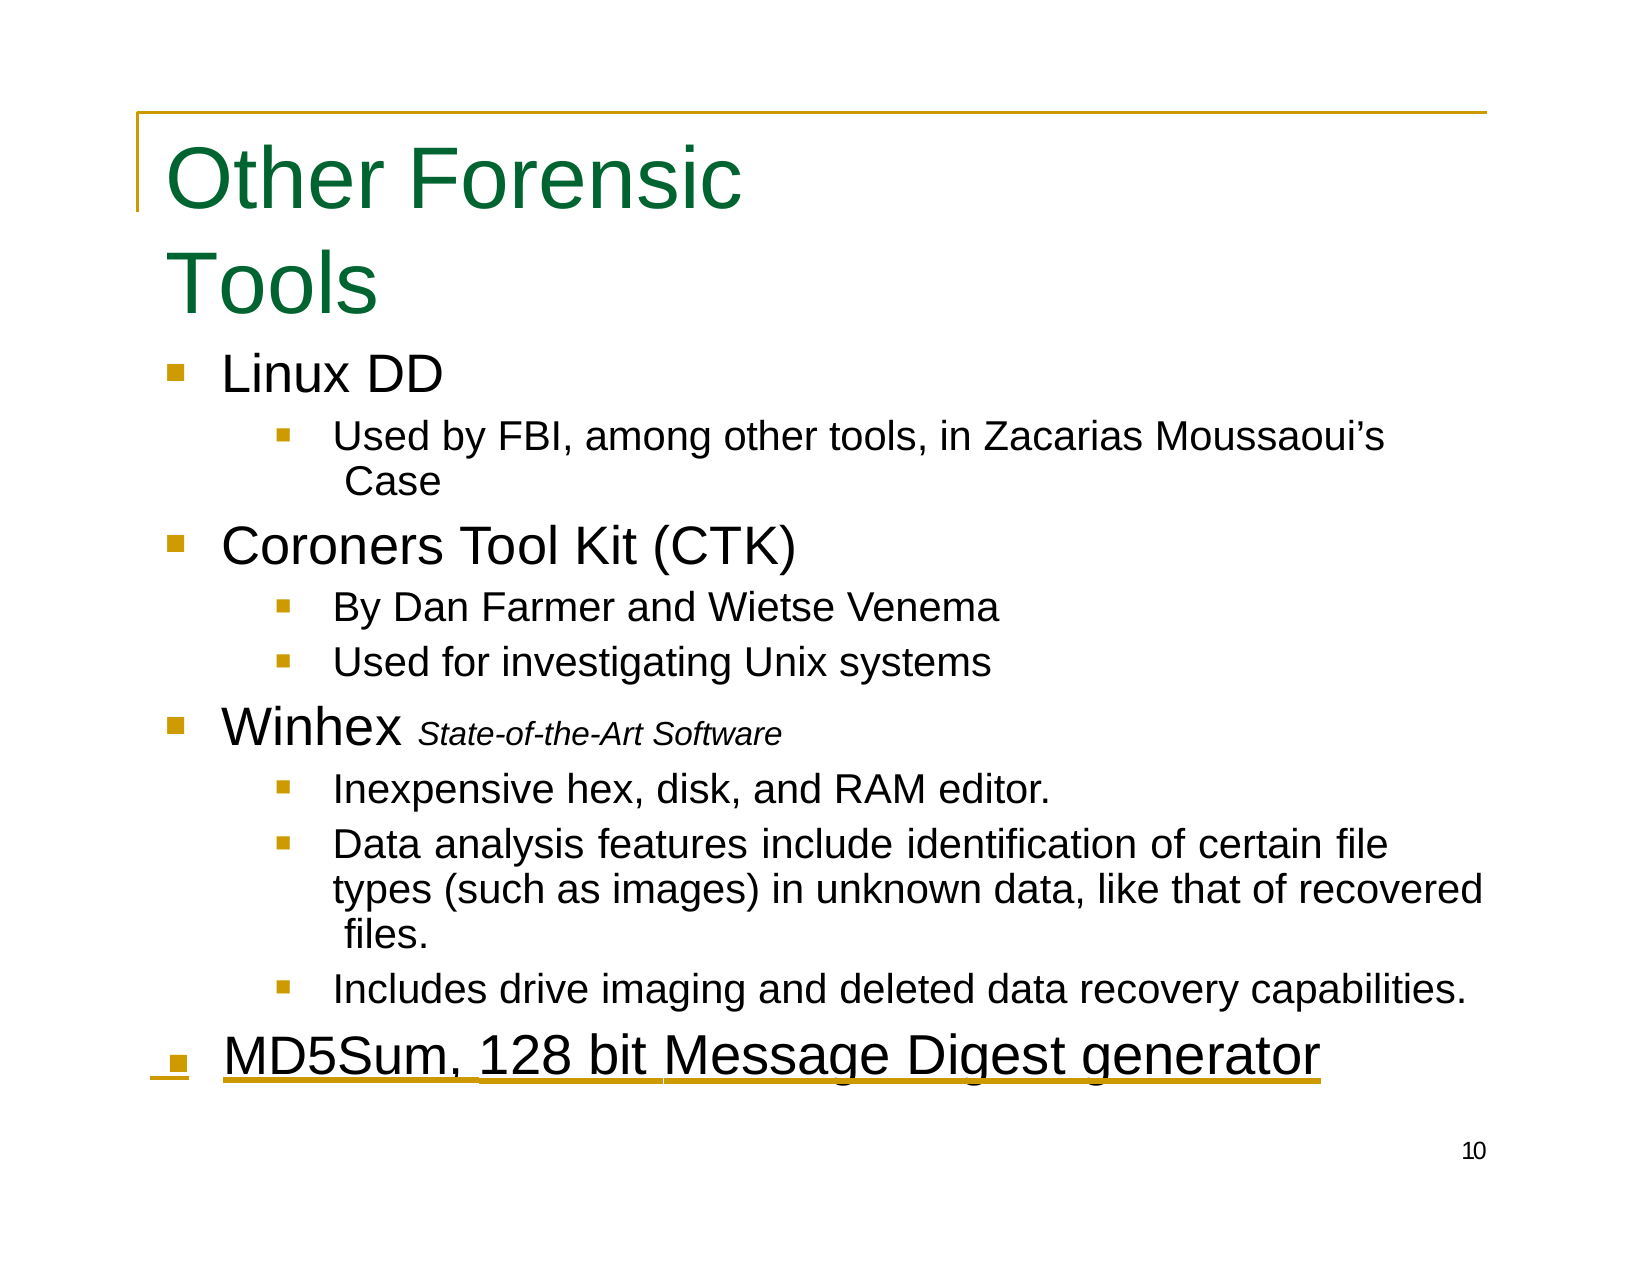

# Other Forensic Tools
Linux DD
Used by FBI, among other tools, in Zacarias Moussaoui’s  Case
Coroners Tool Kit (CTK)
By Dan Farmer and Wietse Venema
Used for investigating Unix systems
Winhex State-of-the-Art Software
Inexpensive hex, disk, and RAM editor.
Data analysis features include identification of certain file  types (such as images) in unknown data, like that of recovered  files.
Includes drive imaging and deleted data recovery capabilities.
  ■	MD5Sum, 128 bit Message Digest generator
10